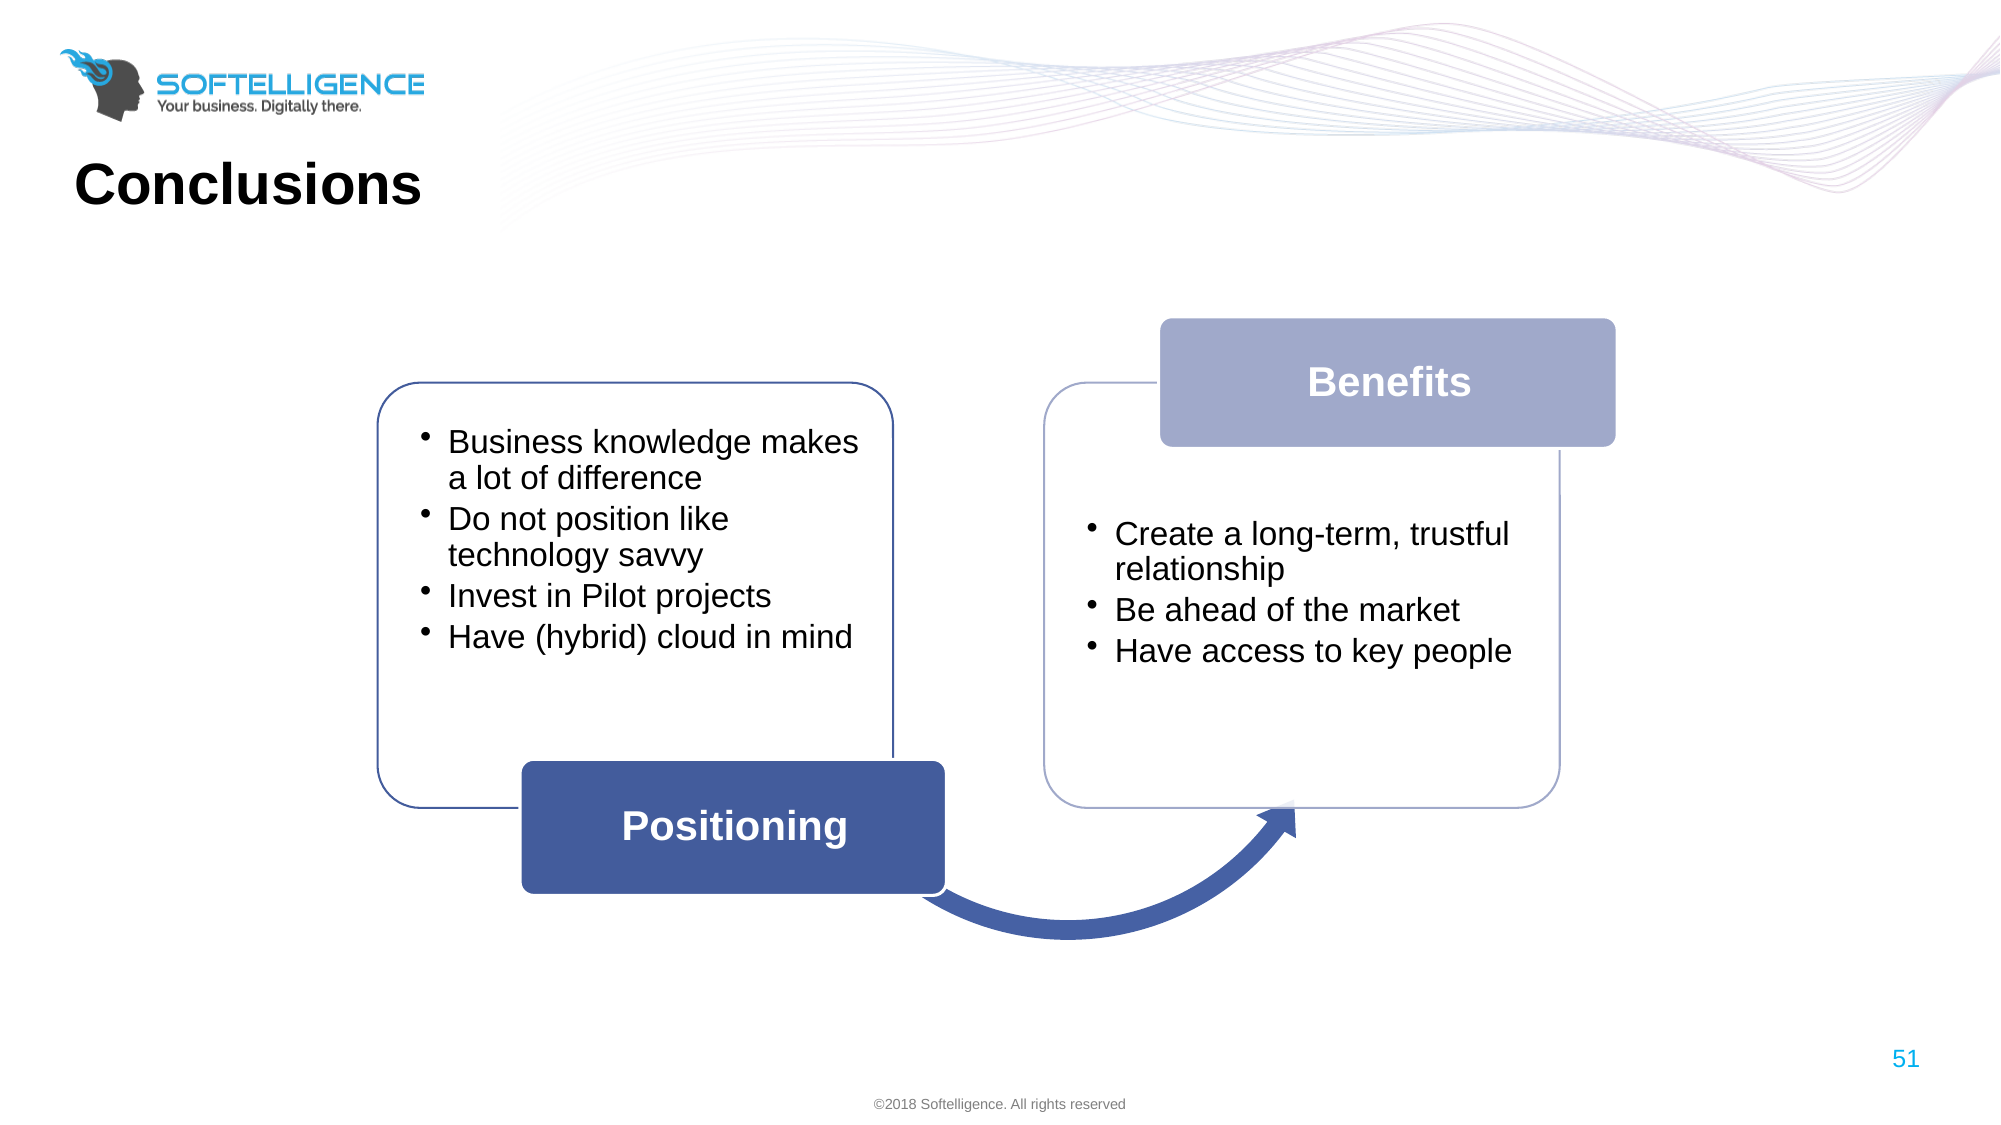

# Conclusions
Business knowledge makes a lot of difference
Do not position like technology savvy
Invest in Pilot projects
Have (hybrid) cloud in mind
Positioning
Create a long-term, trustful relationship
Be ahead of the market
Have access to key people
Benefits
51
©2018 Softelligence. All rights reserved